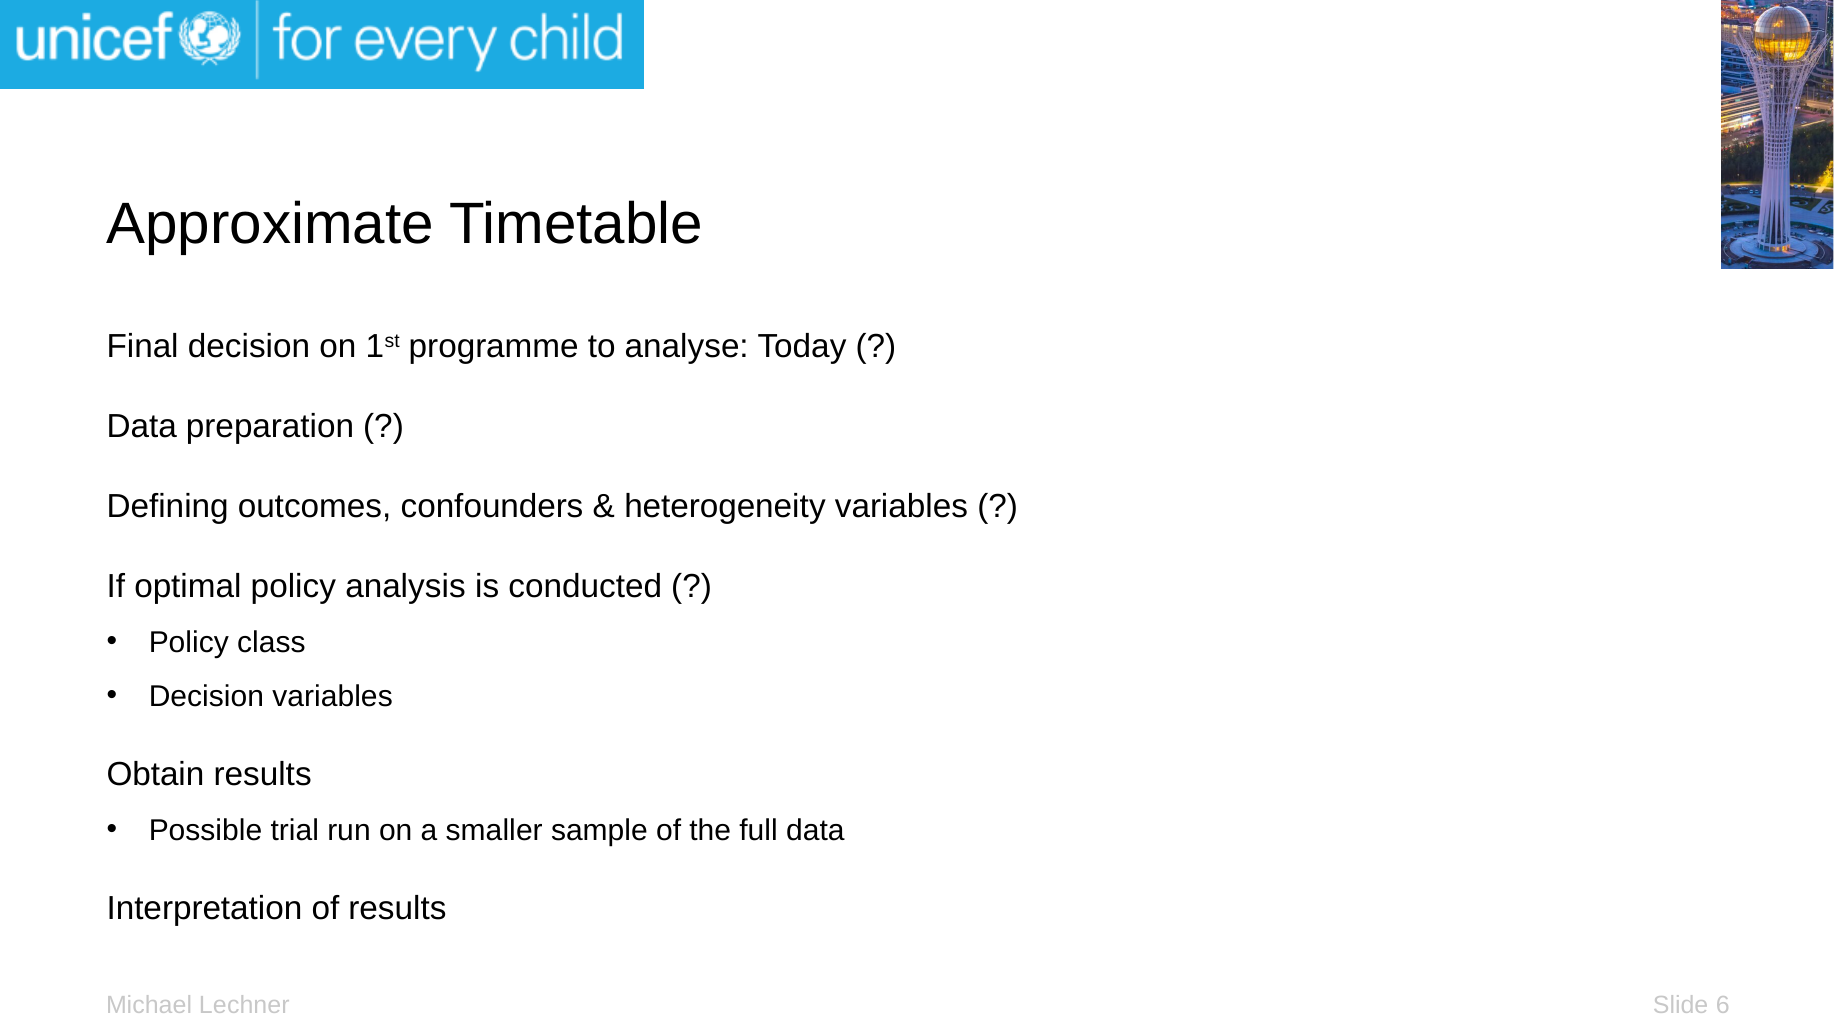

# Approximate Timetable
Final decision on 1st programme to analyse: Today (?)
Data preparation (?)
Defining outcomes, confounders & heterogeneity variables (?)
If optimal policy analysis is conducted (?)
Policy class
Decision variables
Obtain results
Possible trial run on a smaller sample of the full data
Interpretation of results

Slide 6
Michael Lechner